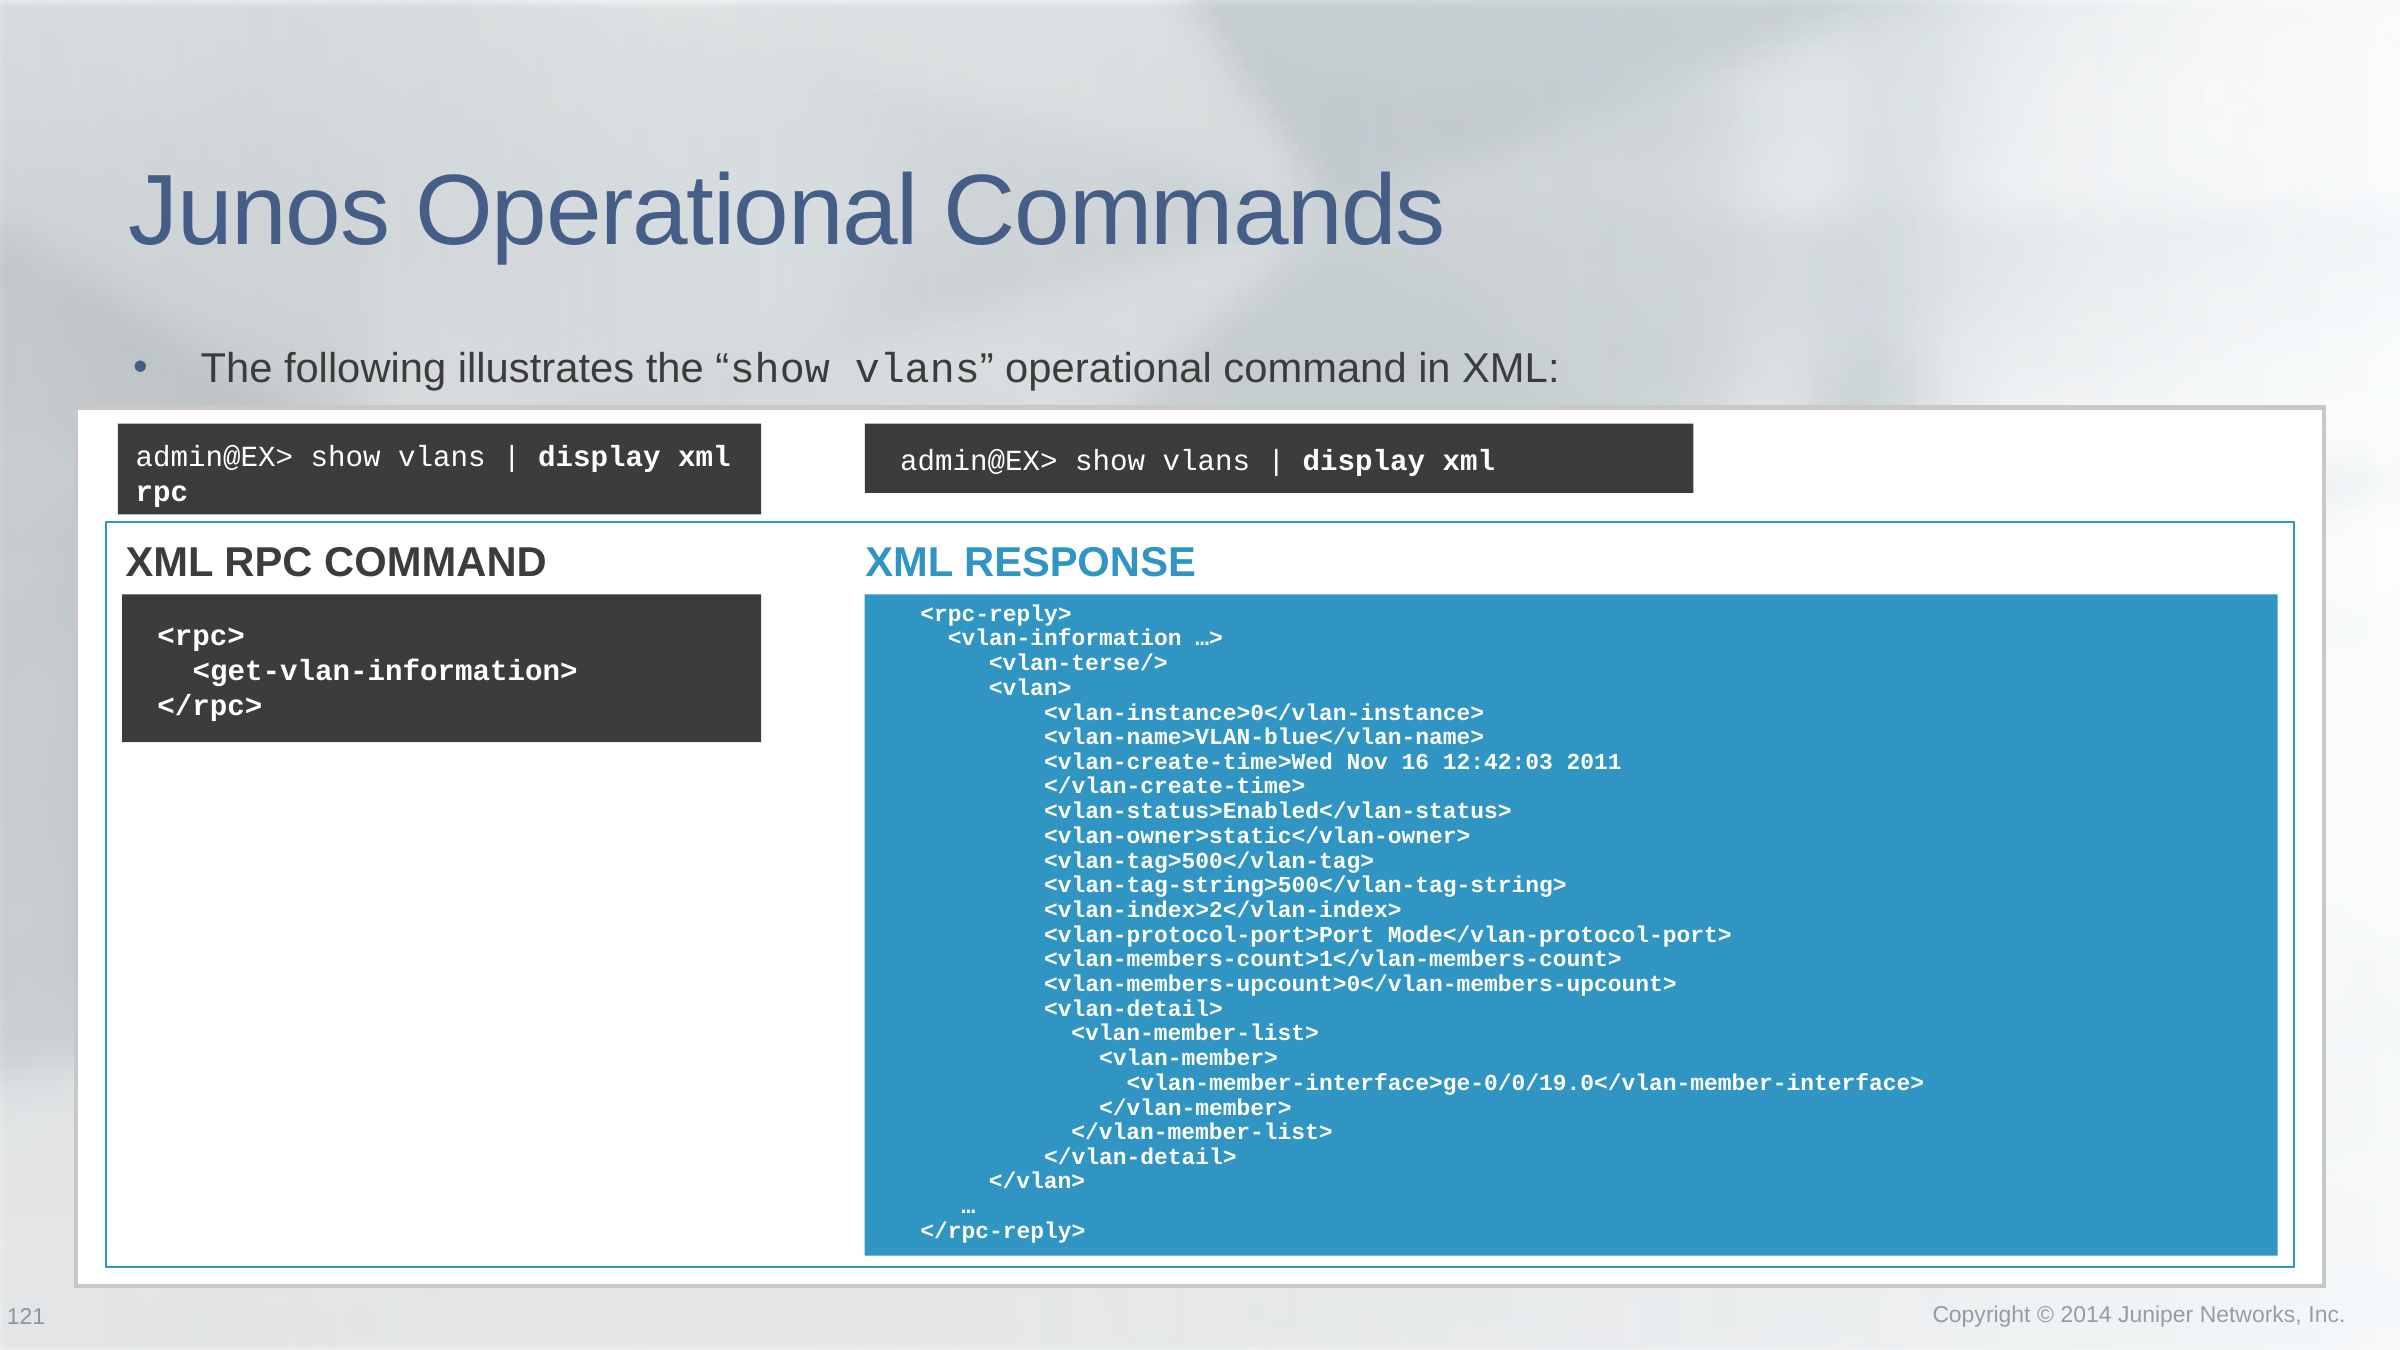

# Junos Operational Commands
The following illustrates the “show vlans” operational command in XML:

admin@EX> show vlans | display xml rpc
admin@EX> show vlans | display xml

XML RESPONSE
XML RPC COMMAND
<rpc-reply>
  <vlan-information …>
     <vlan-terse/>
     <vlan>
         <vlan-instance>0</vlan-instance>
         <vlan-name>VLAN-blue</vlan-name>
         <vlan-create-time>Wed Nov 16 12:42:03 2011
         </vlan-create-time>
         <vlan-status>Enabled</vlan-status>
         <vlan-owner>static</vlan-owner>
         <vlan-tag>500</vlan-tag>
         <vlan-tag-string>500</vlan-tag-string>
         <vlan-index>2</vlan-index>
         <vlan-protocol-port>Port Mode</vlan-protocol-port>
         <vlan-members-count>1</vlan-members-count>
         <vlan-members-upcount>0</vlan-members-upcount>
         <vlan-detail>
           <vlan-member-list>
             <vlan-member>
               <vlan-member-interface>ge-0/0/19.0</vlan-member-interface>
             </vlan-member>
           </vlan-member-list>
         </vlan-detail>
     </vlan>
   …
</rpc-reply>

<rpc>
  <get-vlan-information>
</rpc>